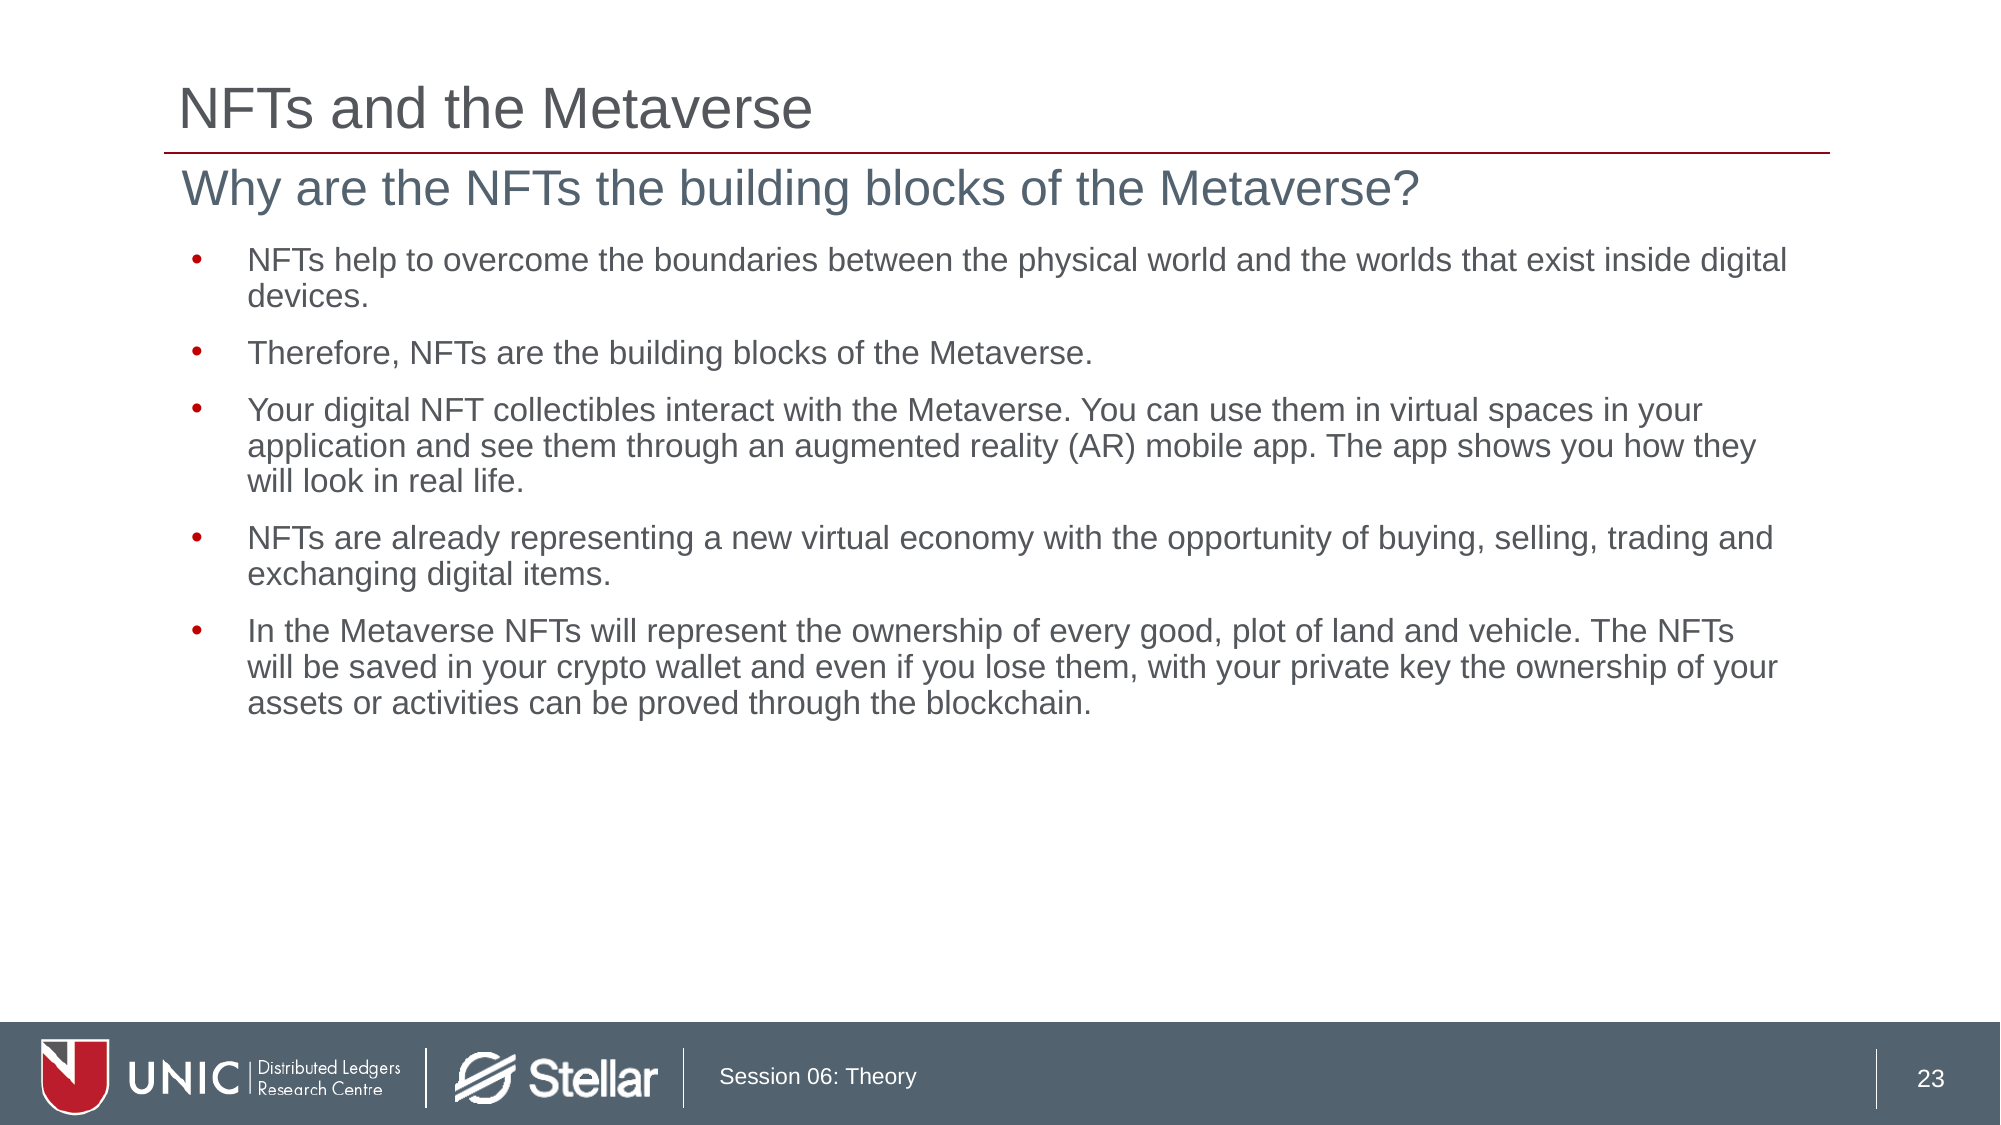

# NFTs and the Metaverse
Why are the NFTs the building blocks of the Metaverse?
NFTs help to overcome the boundaries between the physical world and the worlds that exist inside digital devices.
Therefore, NFTs are the building blocks of the Metaverse.
Your digital NFT collectibles interact with the Metaverse. You can use them in virtual spaces in your application and see them through an augmented reality (AR) mobile app. The app shows you how they will look in real life.
NFTs are already representing a new virtual economy with the opportunity of buying, selling, trading and exchanging digital items.
In the Metaverse NFTs will represent the ownership of every good, plot of land and vehicle. The NFTs will be saved in your crypto wallet and even if you lose them, with your private key the ownership of your assets or activities can be proved through the blockchain.

23
Session 06: Theory